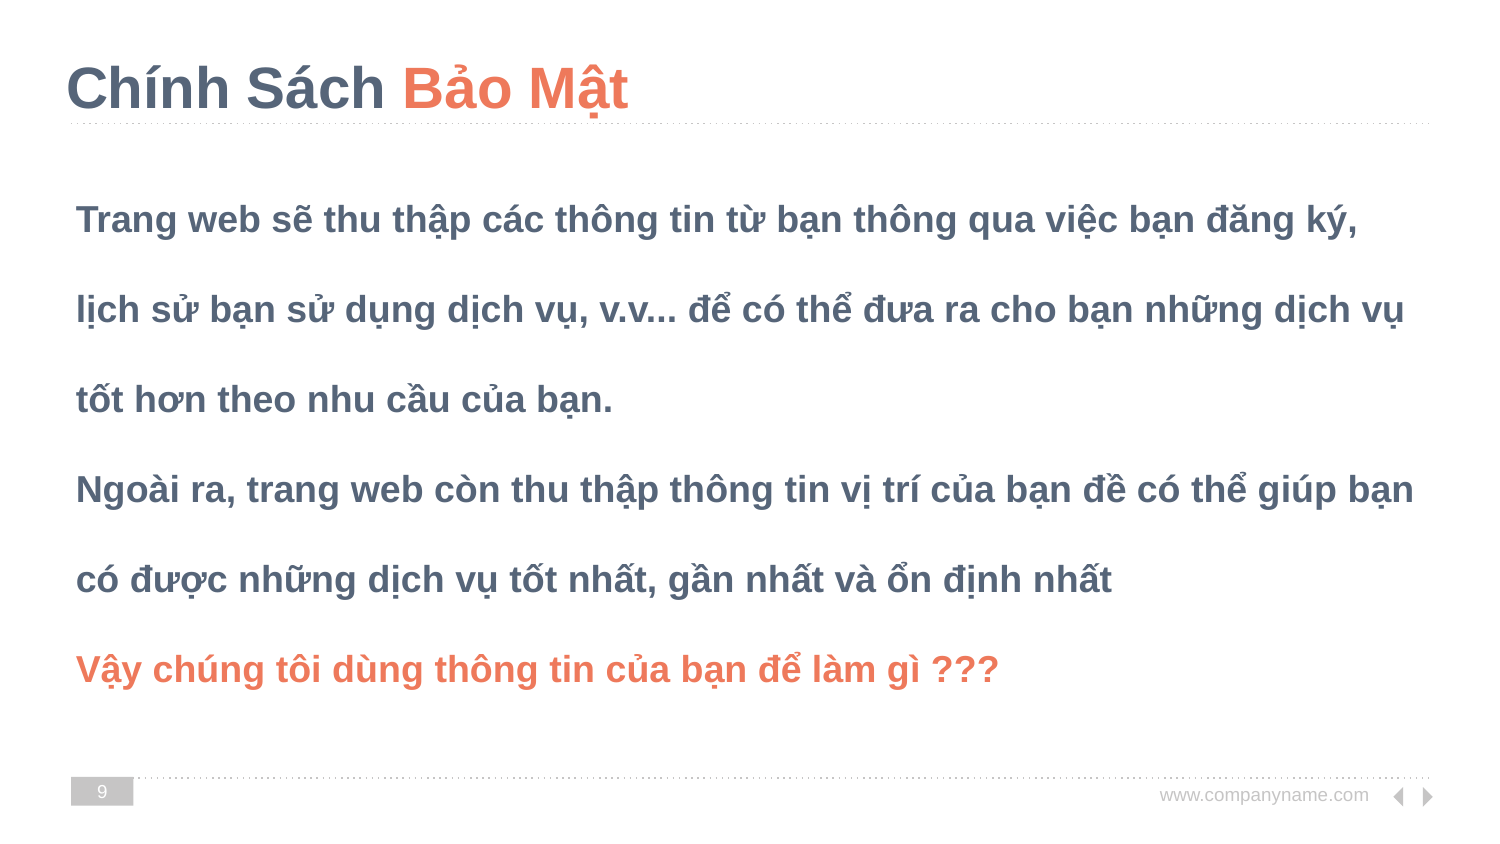

# Chính Sách Bảo Mật
Trang web sẽ thu thập các thông tin từ bạn thông qua việc bạn đăng ký, lịch sử bạn sử dụng dịch vụ, v.v... để có thể đưa ra cho bạn những dịch vụ tốt hơn theo nhu cầu của bạn.
Ngoài ra, trang web còn thu thập thông tin vị trí của bạn đề có thể giúp bạn có được những dịch vụ tốt nhất, gần nhất và ổn định nhất
Vậy chúng tôi dùng thông tin của bạn để làm gì ???
9